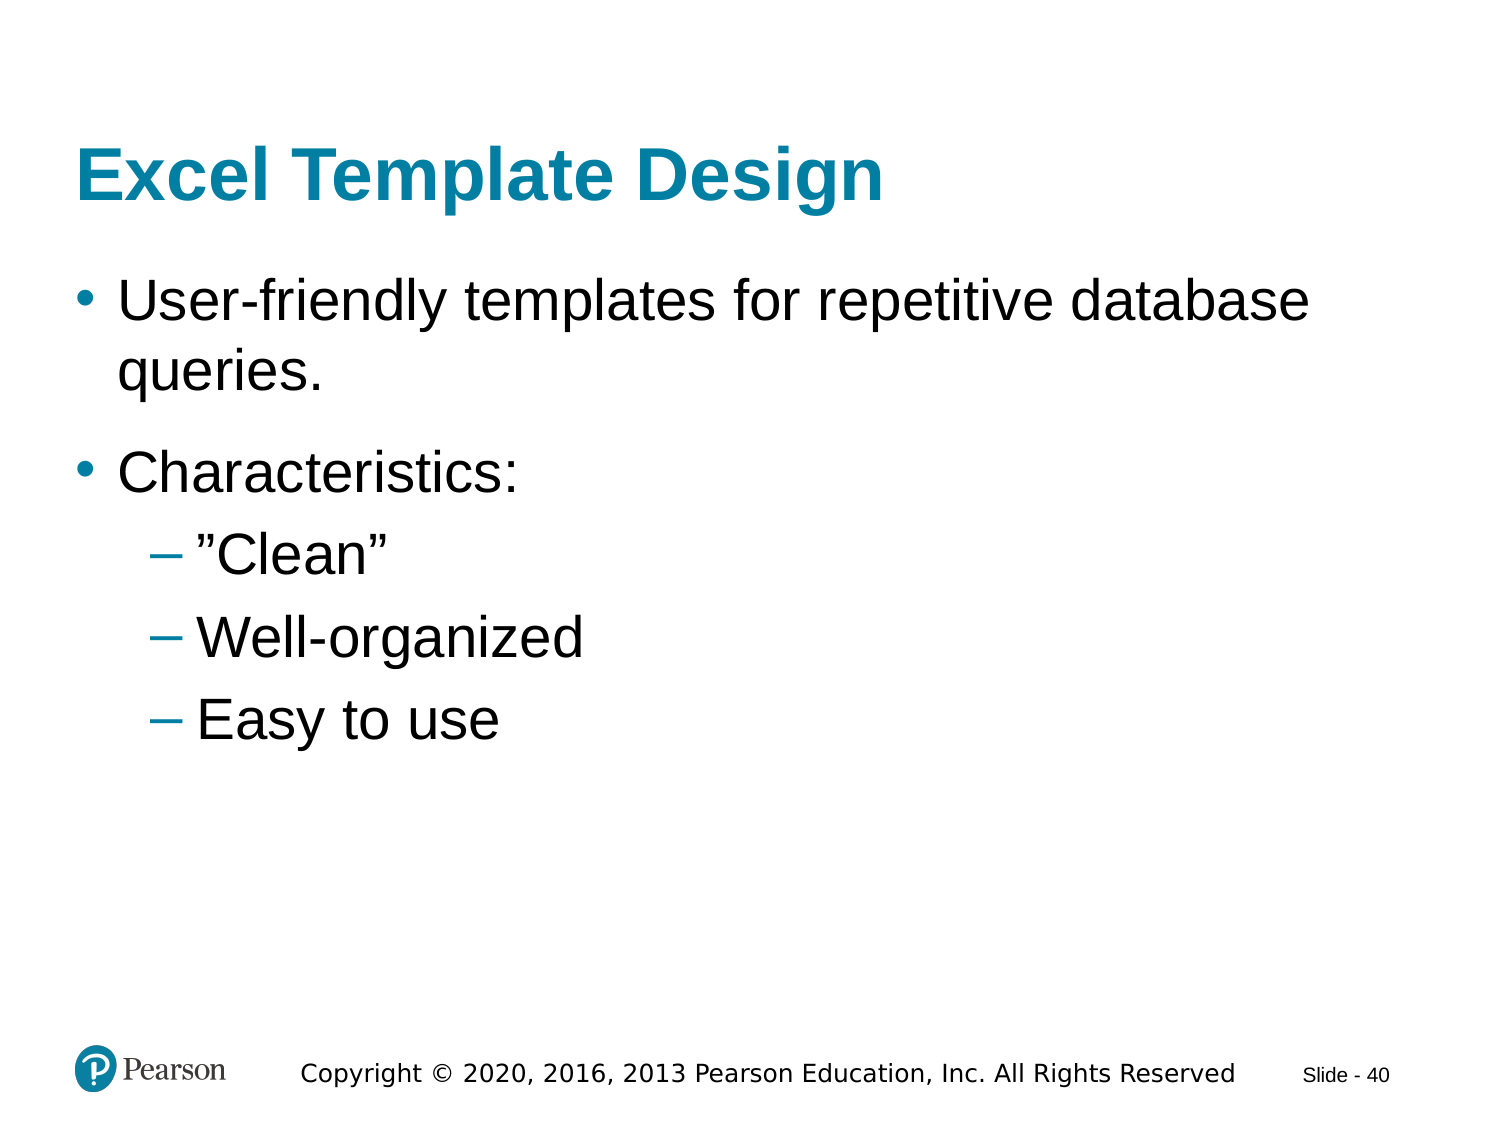

# Excel Template Design
User-friendly templates for repetitive database queries.
Characteristics:
”Clean”
Well-organized
Easy to use